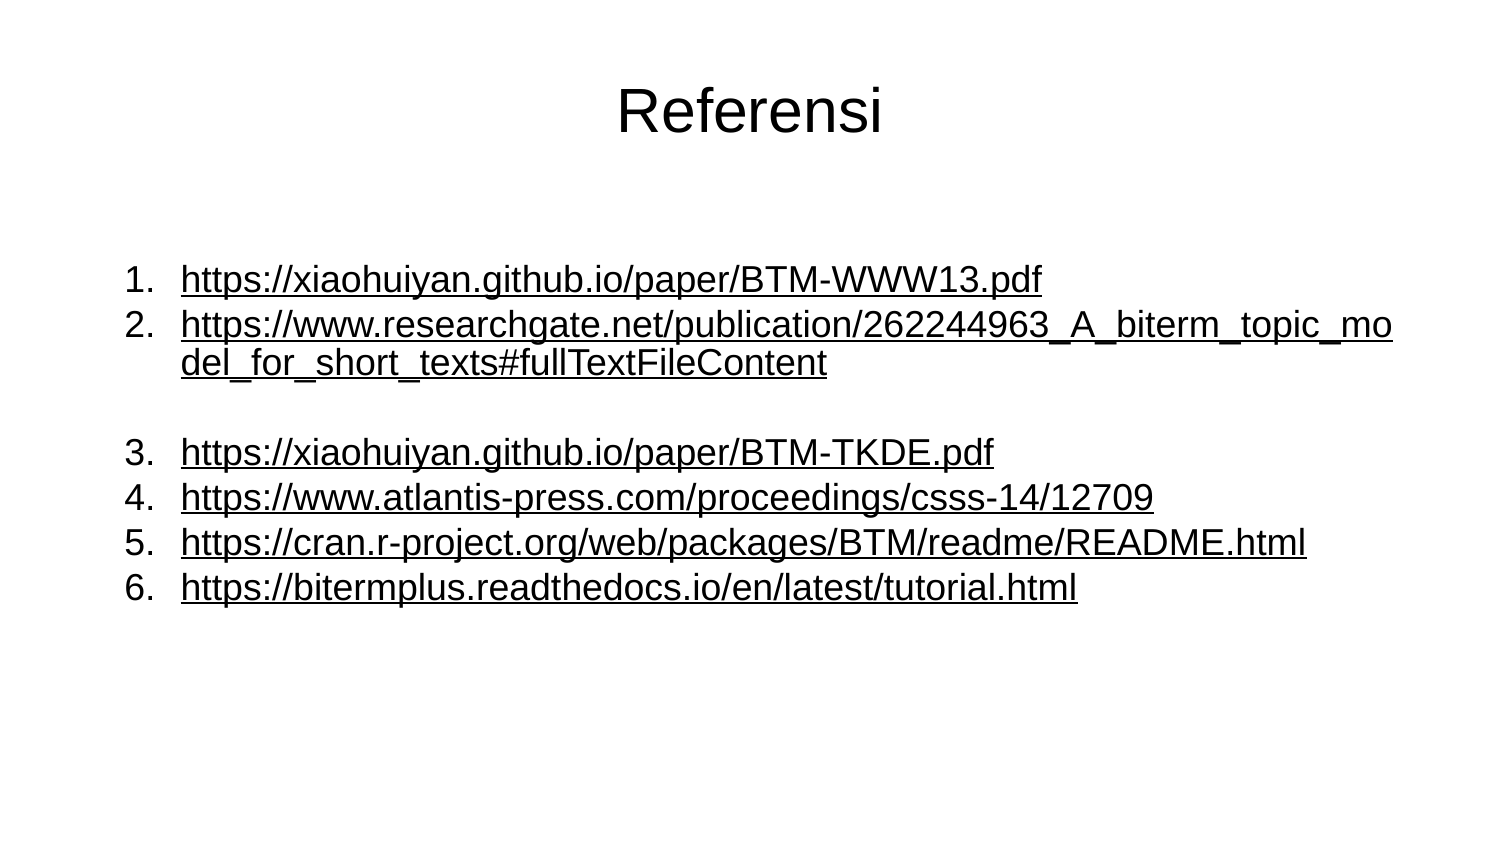

# Referensi
https://xiaohuiyan.github.io/paper/BTM-WWW13.pdf
https://www.researchgate.net/publication/262244963_A_biterm_topic_model_for_short_texts#fullTextFileContent
https://xiaohuiyan.github.io/paper/BTM-TKDE.pdf
https://www.atlantis-press.com/proceedings/csss-14/12709
https://cran.r-project.org/web/packages/BTM/readme/README.html
https://bitermplus.readthedocs.io/en/latest/tutorial.html